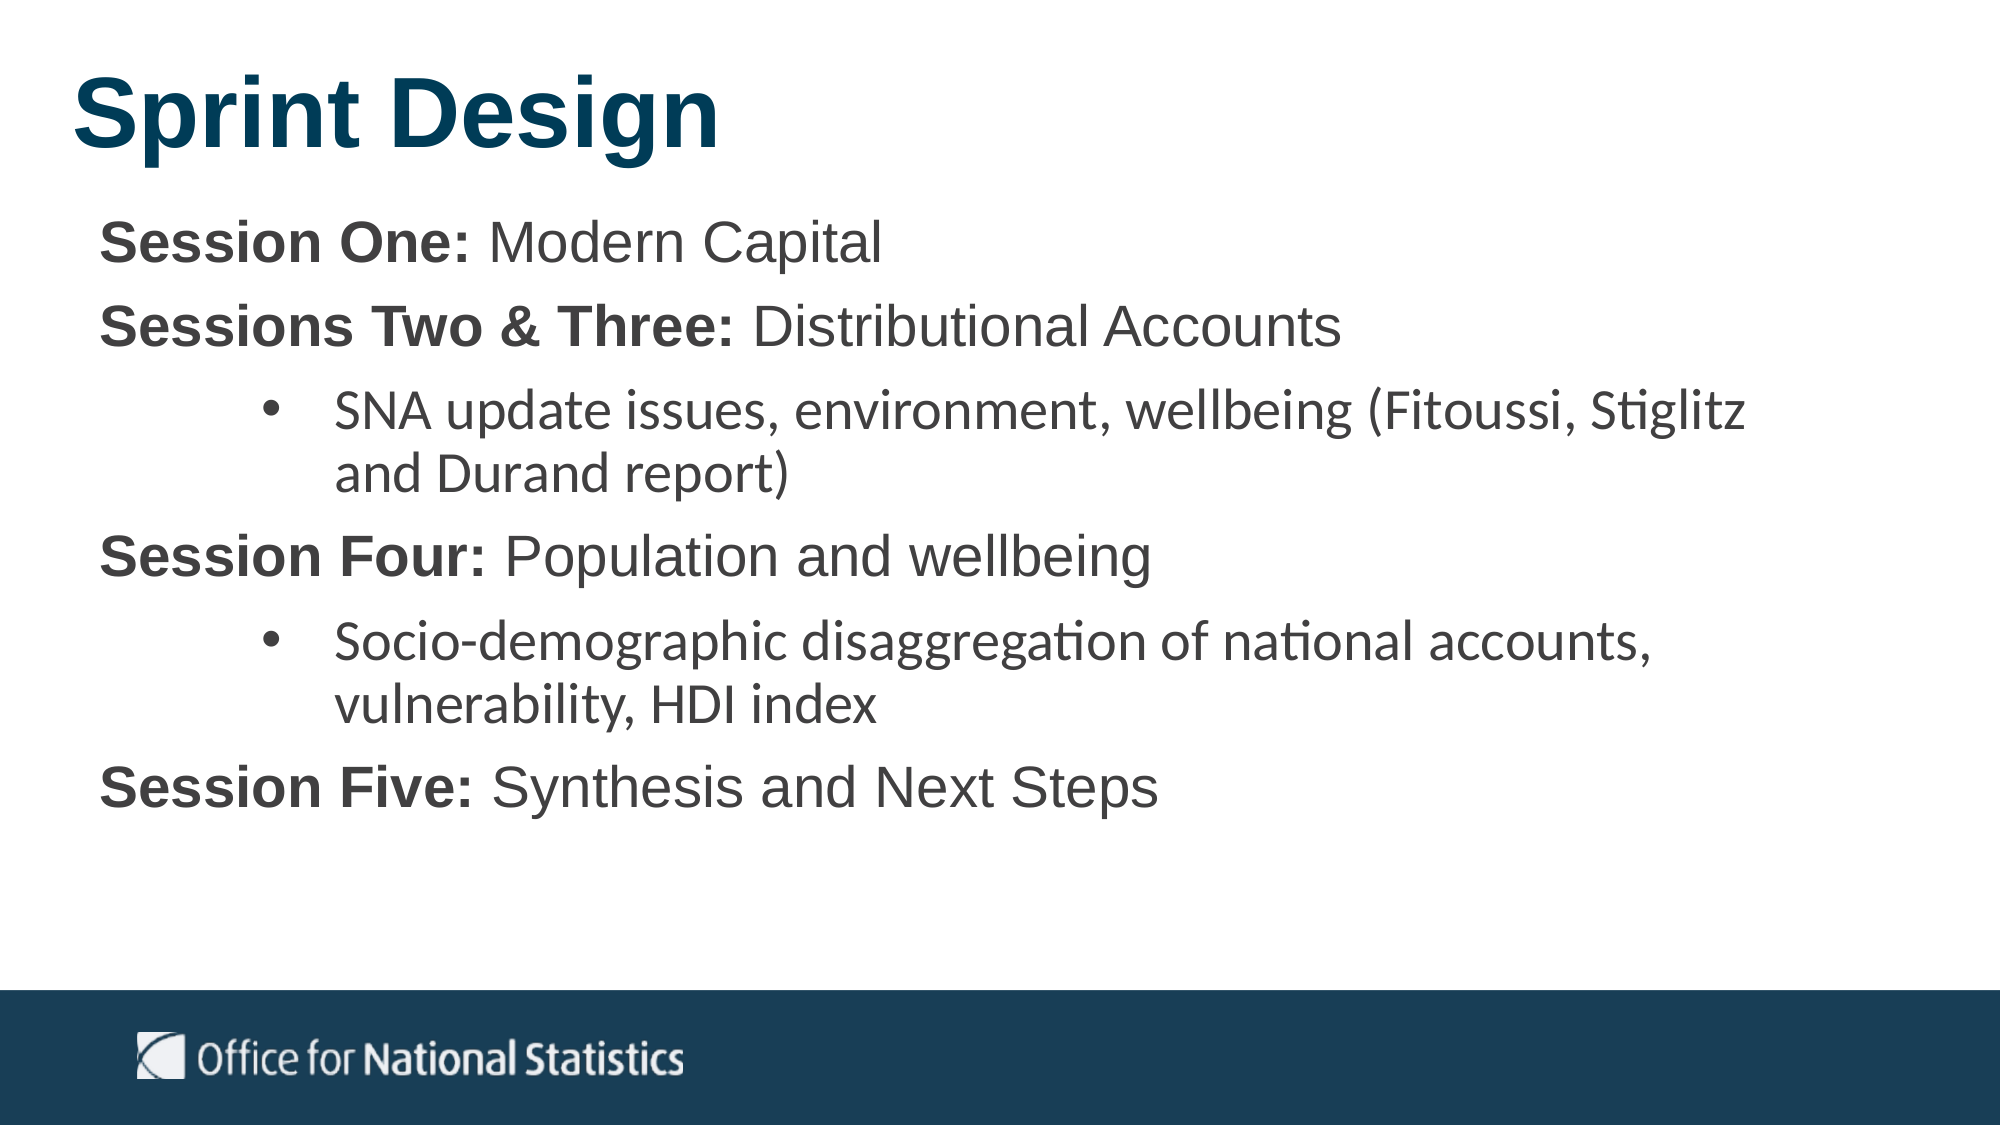

# Sprint Design
Session One: Modern Capital
Sessions Two & Three: Distributional Accounts
SNA update issues, environment, wellbeing (Fitoussi, Stiglitz and Durand report)
Session Four: Population and wellbeing
Socio-demographic disaggregation of national accounts, vulnerability, HDI index
Session Five: Synthesis and Next Steps